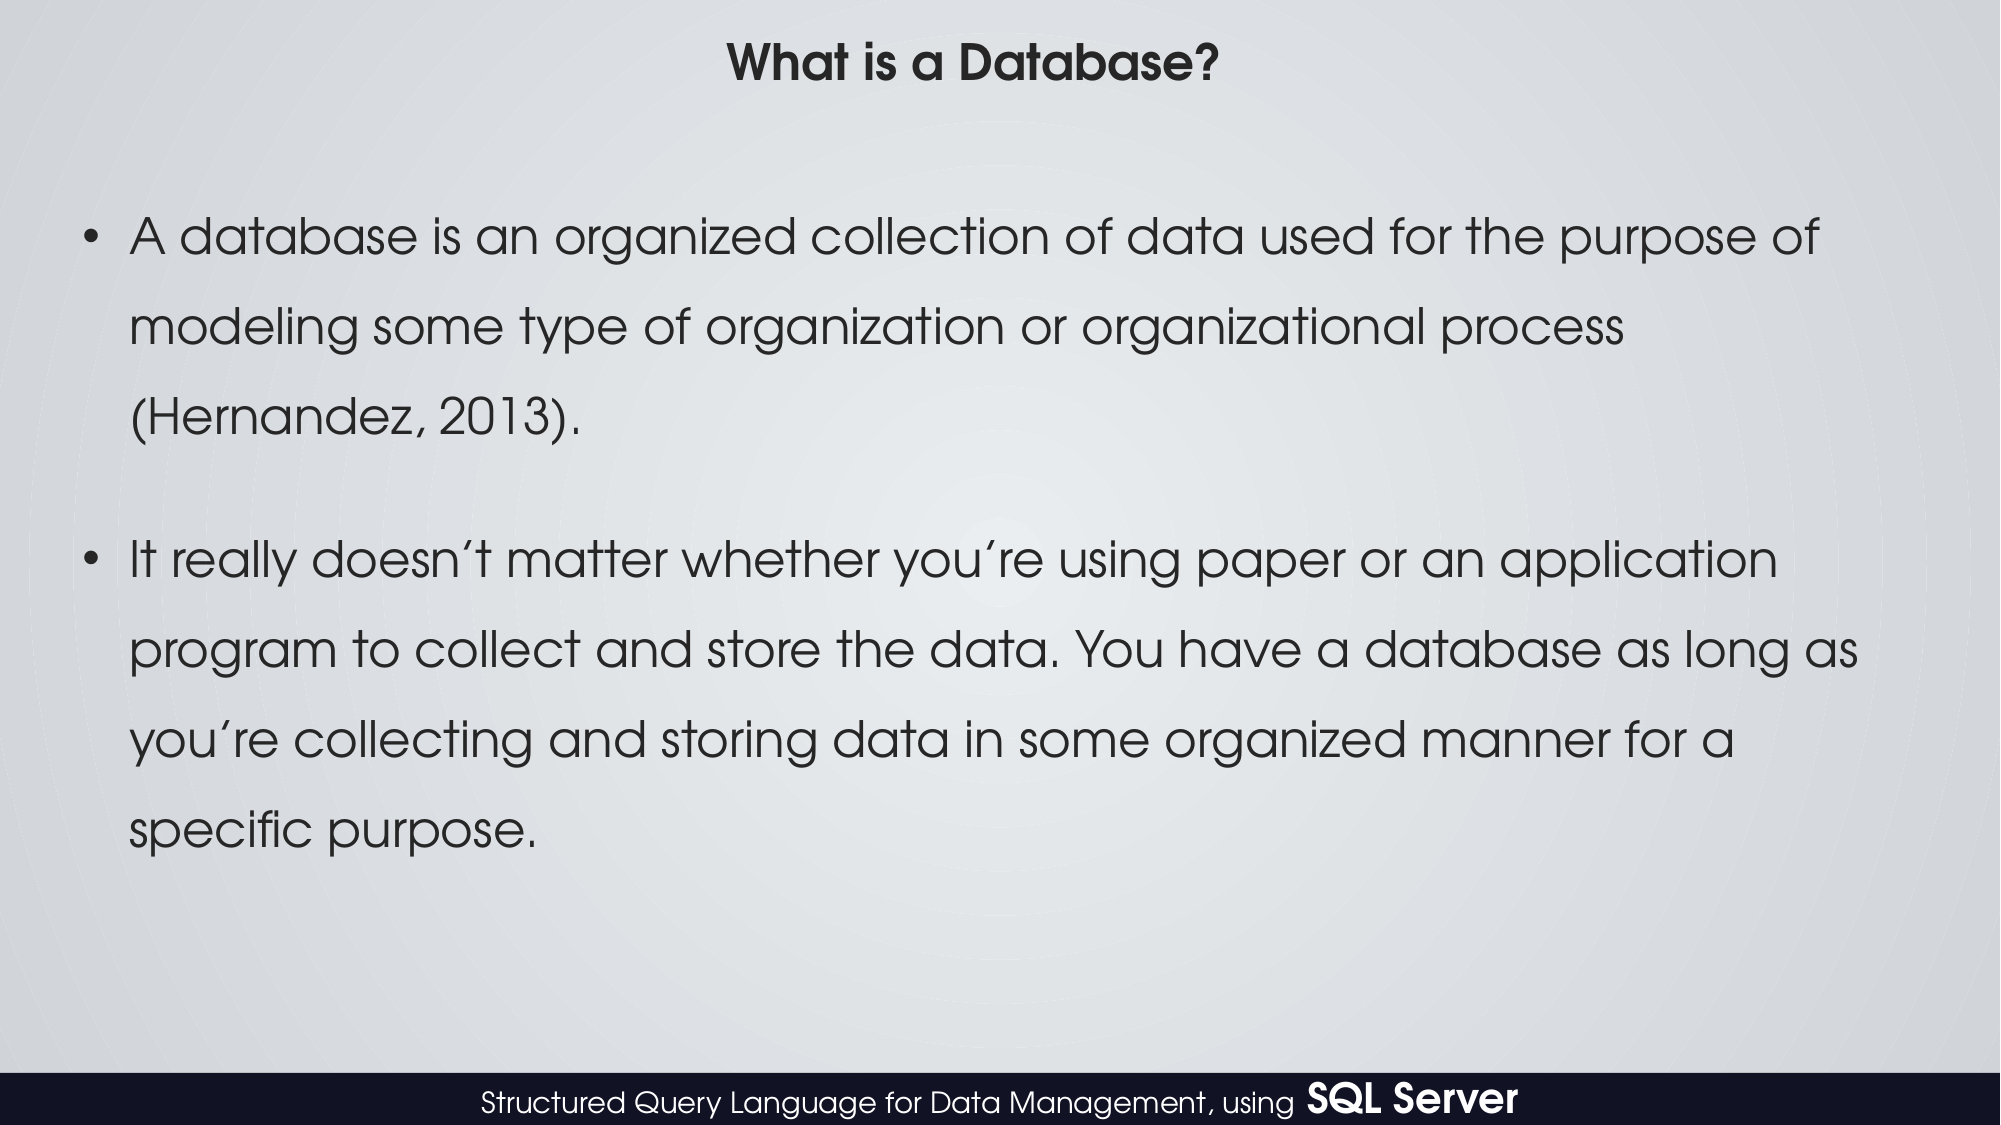

What is a Database?
A database is an organized collection of data used for the purpose of modeling some type of organization or organizational process (Hernandez, 2013).

It really doesn’t matter whether you’re using paper or an application program to collect and store the data. You have a database as long as you’re collecting and storing data in some organized manner for a specific purpose.